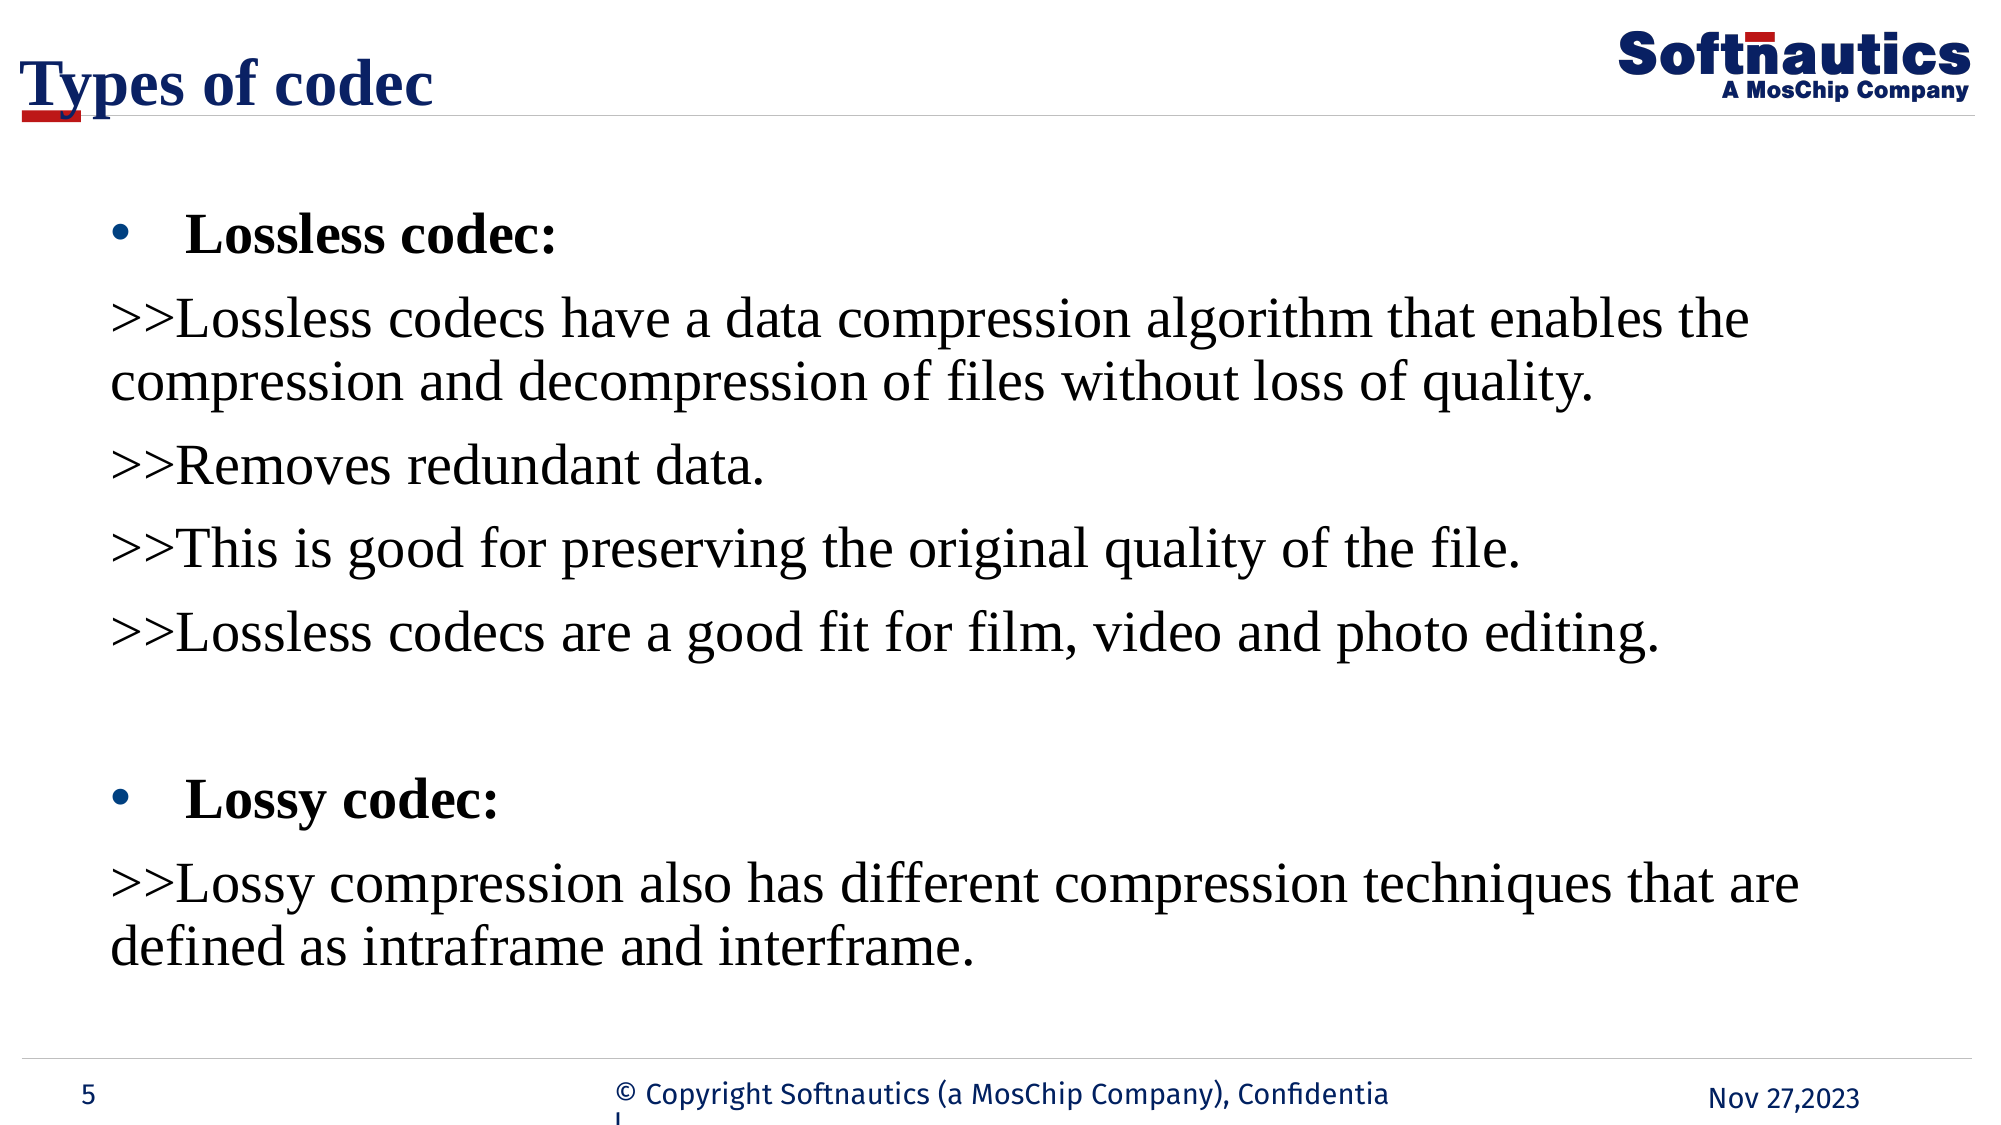

# Types of codec
Lossless codec:
>>Lossless codecs have a data compression algorithm that enables the compression and decompression of files without loss of quality.
>>Removes redundant data.
>>This is good for preserving the original quality of the file.
>>Lossless codecs are a good fit for film, video and photo editing.

Lossy codec:
>>Lossy compression also has different compression techniques that are defined as intraframe and interframe.
5
© Copyright Softnautics (a MosChip Company), Confidential
June 12, 2023
Nov 27,2023